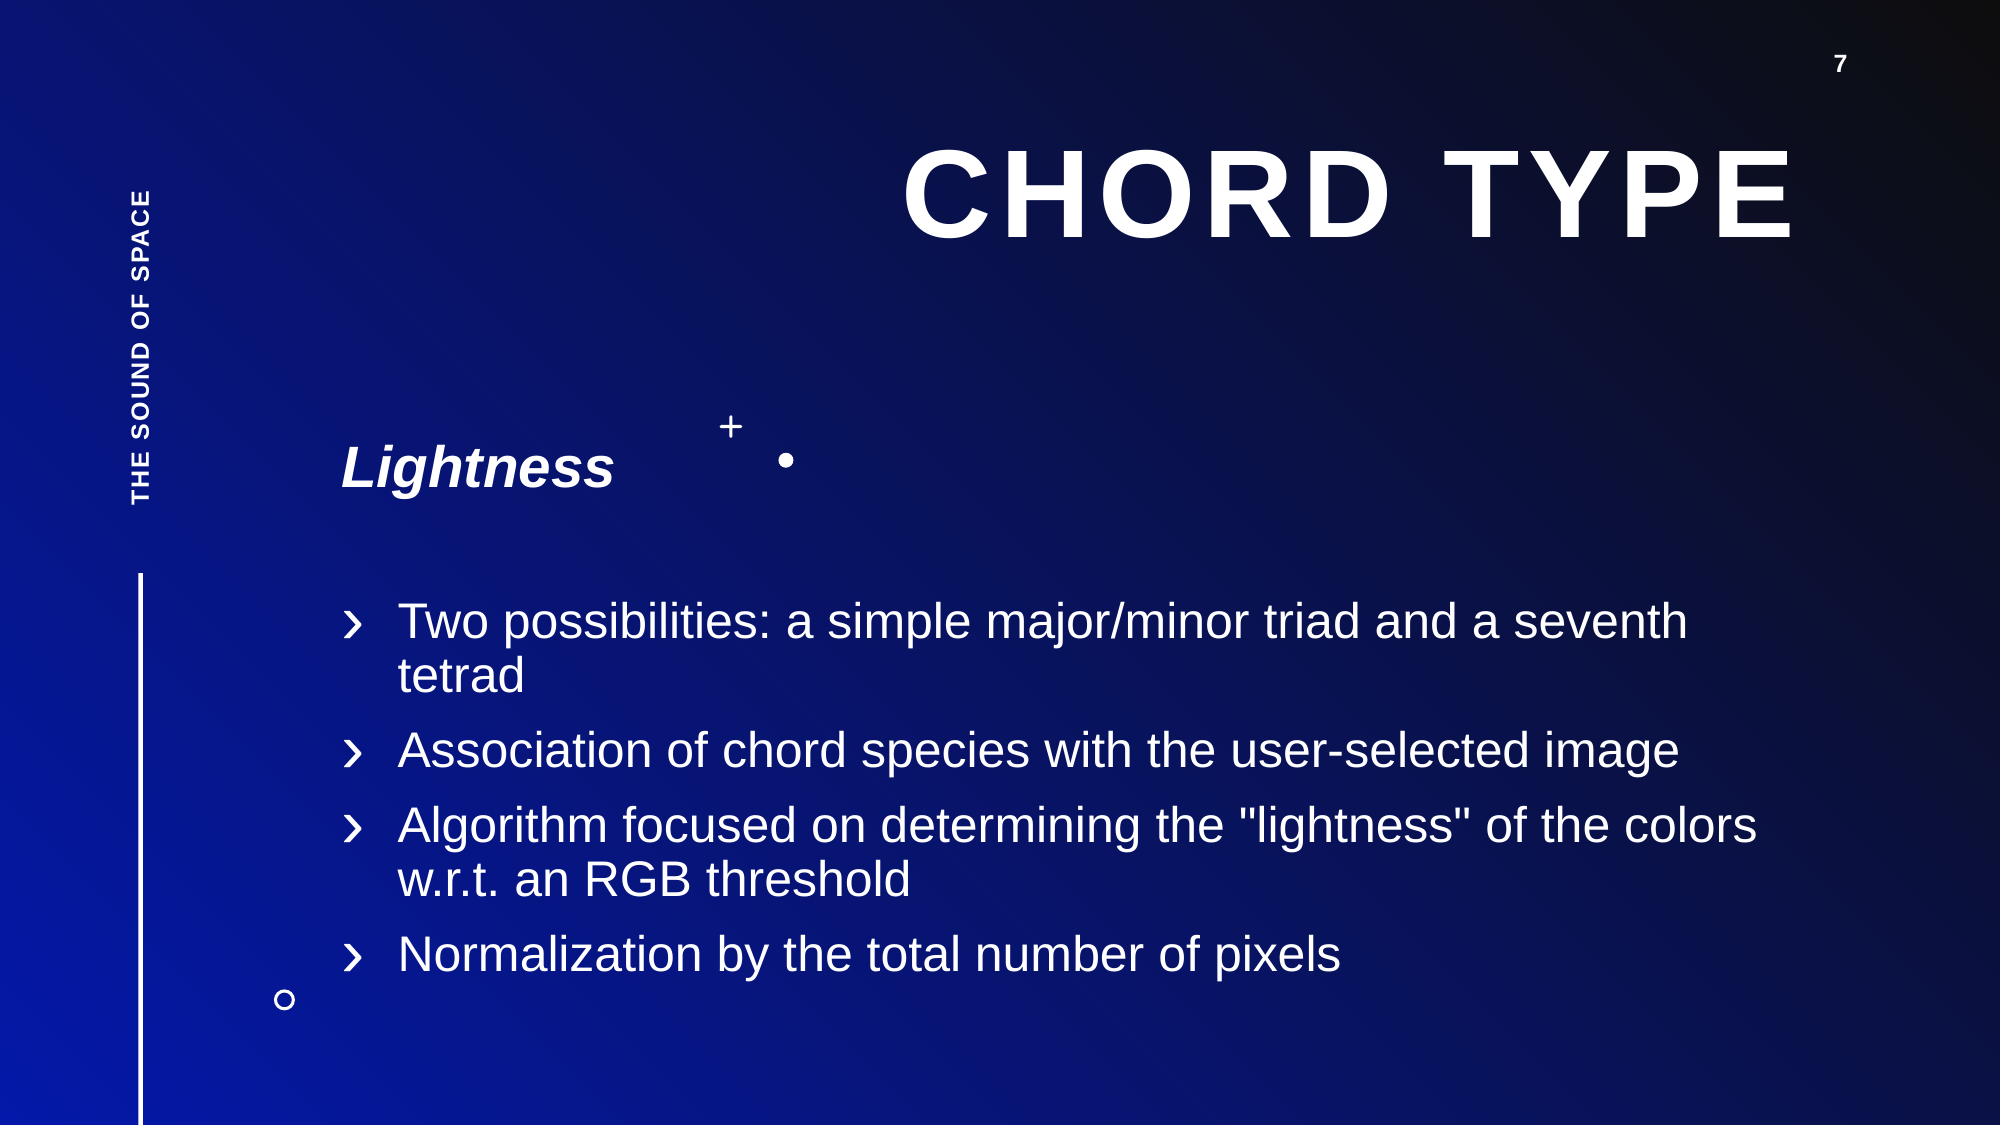

7
# CHORD TYPE
The sound of space
Lightness

Two possibilities: a simple major/minor triad and a seventh tetrad
Association of chord species with the user-selected image
Algorithm focused on determining the "lightness" of the colors w.r.t. an RGB threshold
Normalization by the total number of pixels